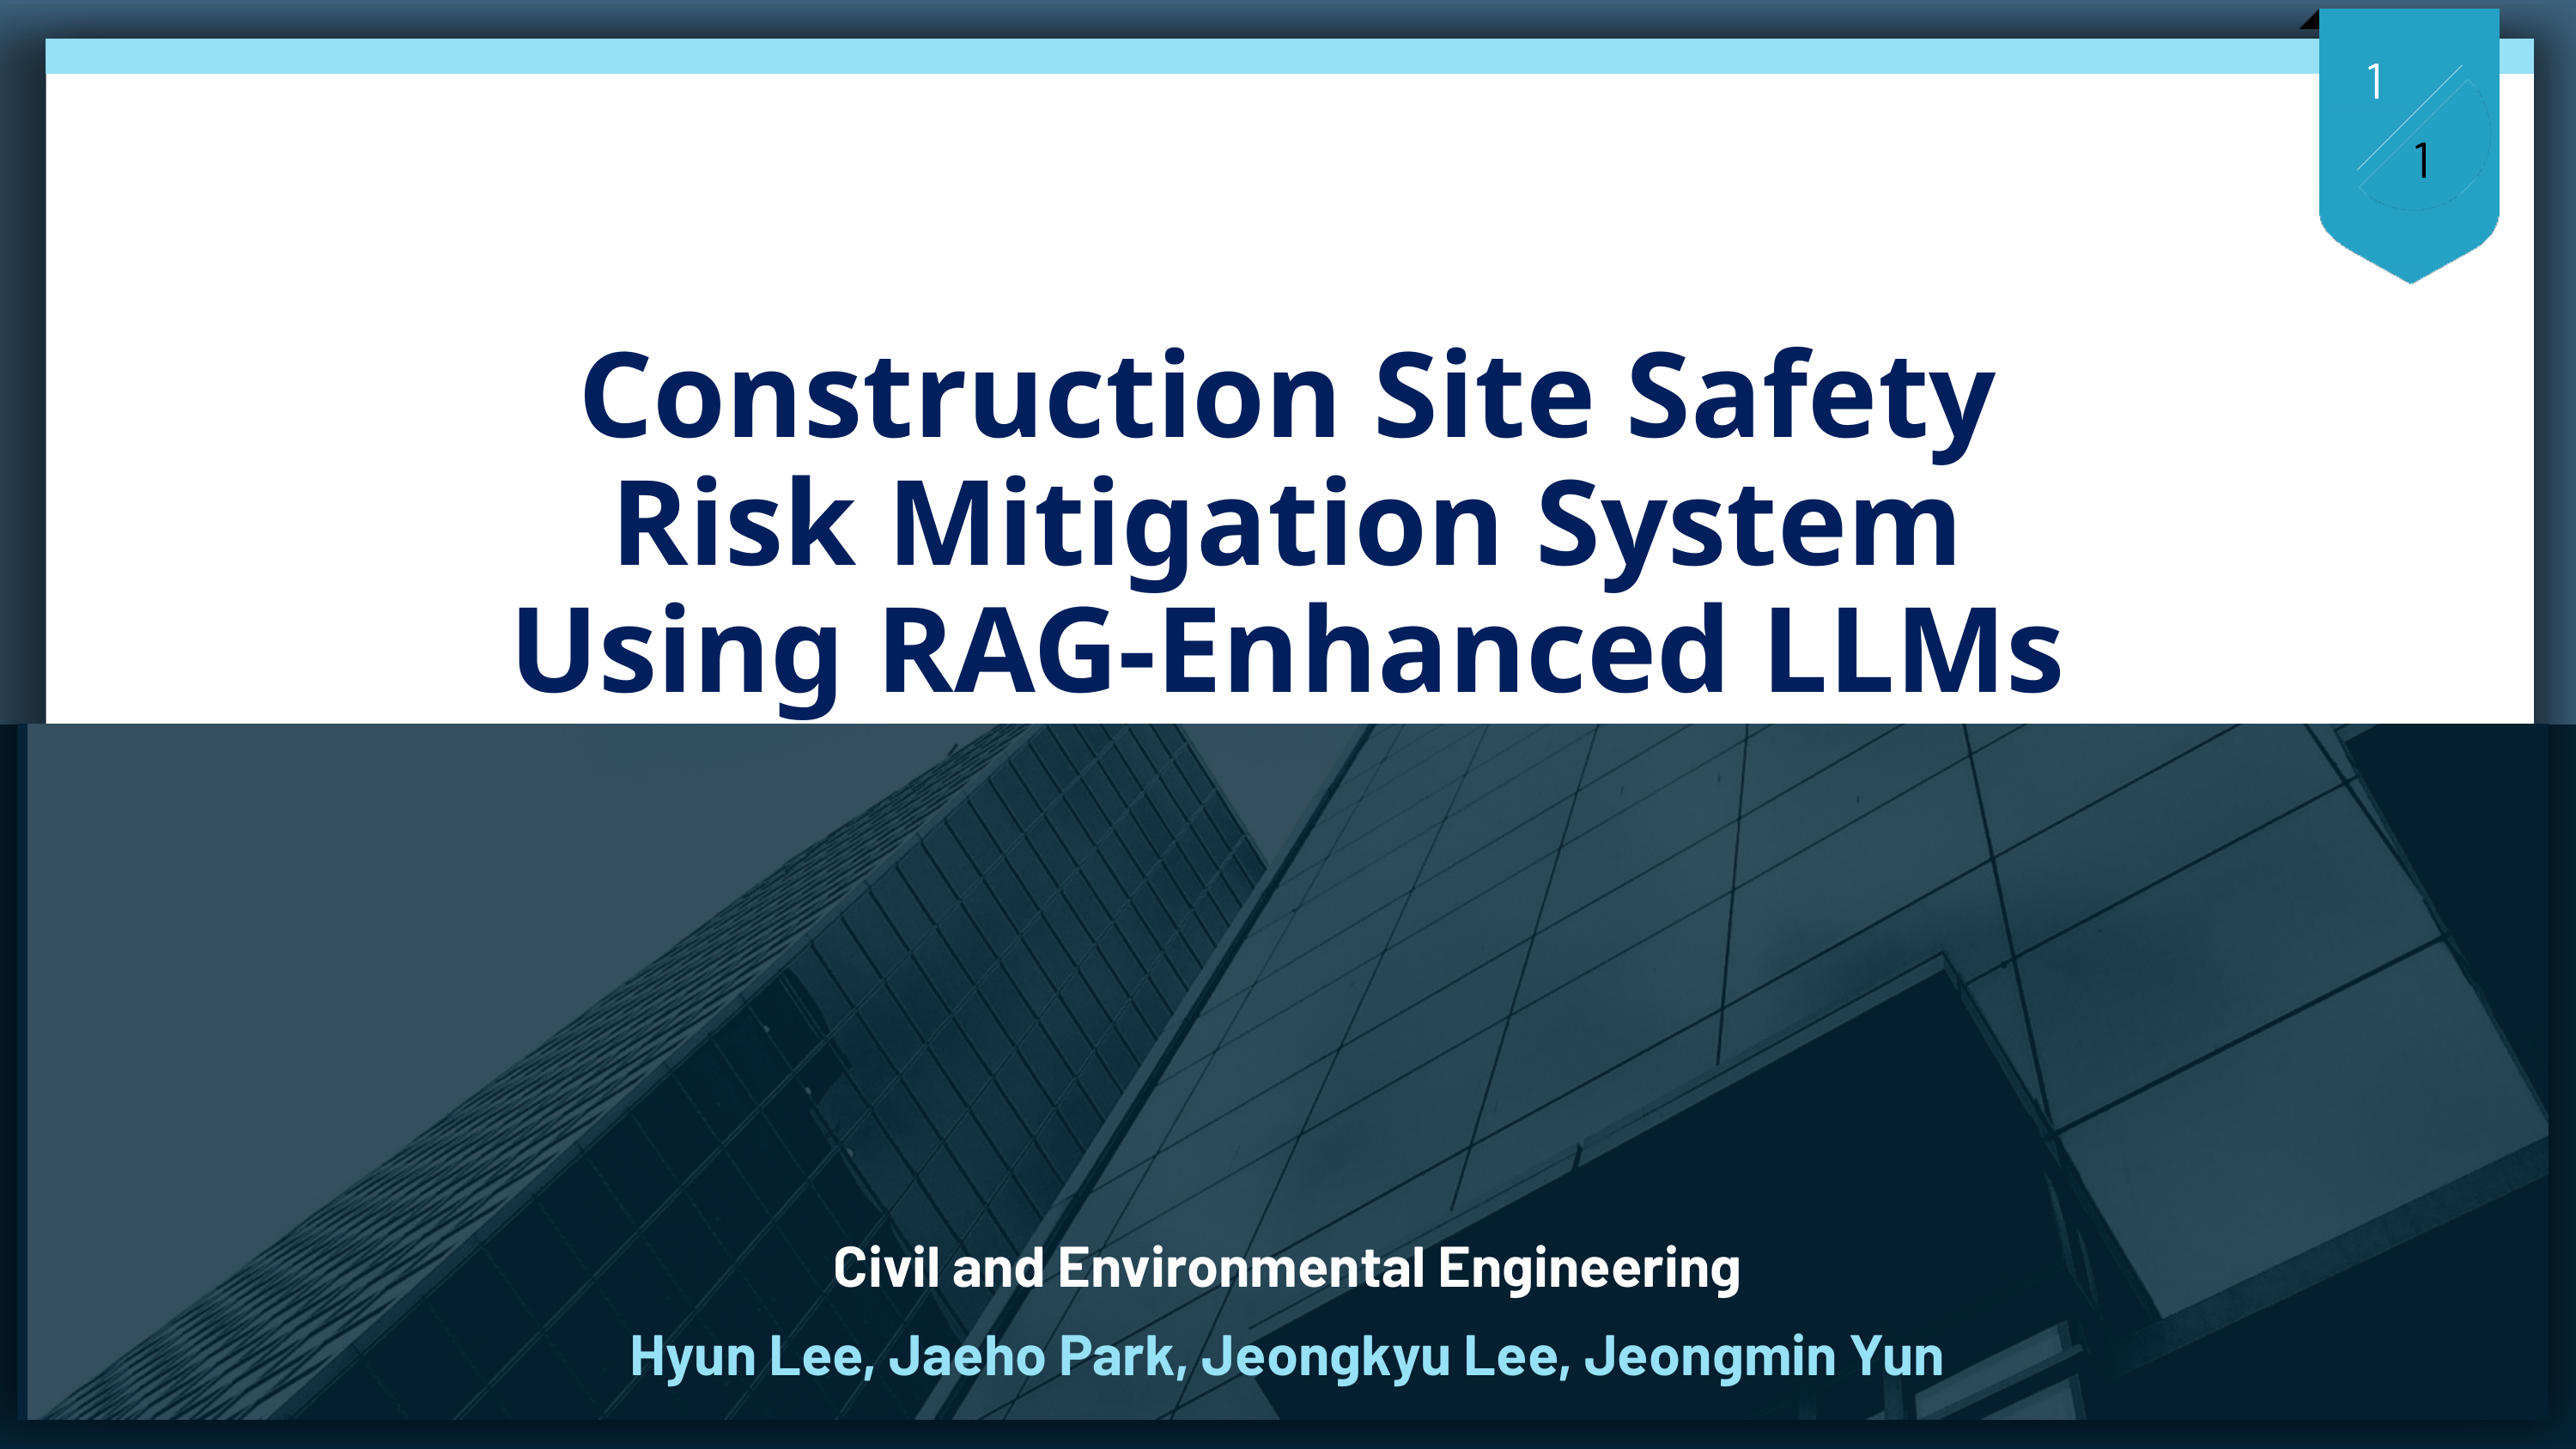

# Construction Site Safety Risk Mitigation System Using RAG-Enhanced LLMs
Civil and Environmental Engineering
Hyun Lee, Jaeho Park, Jeongkyu Lee, Jeongmin Yun